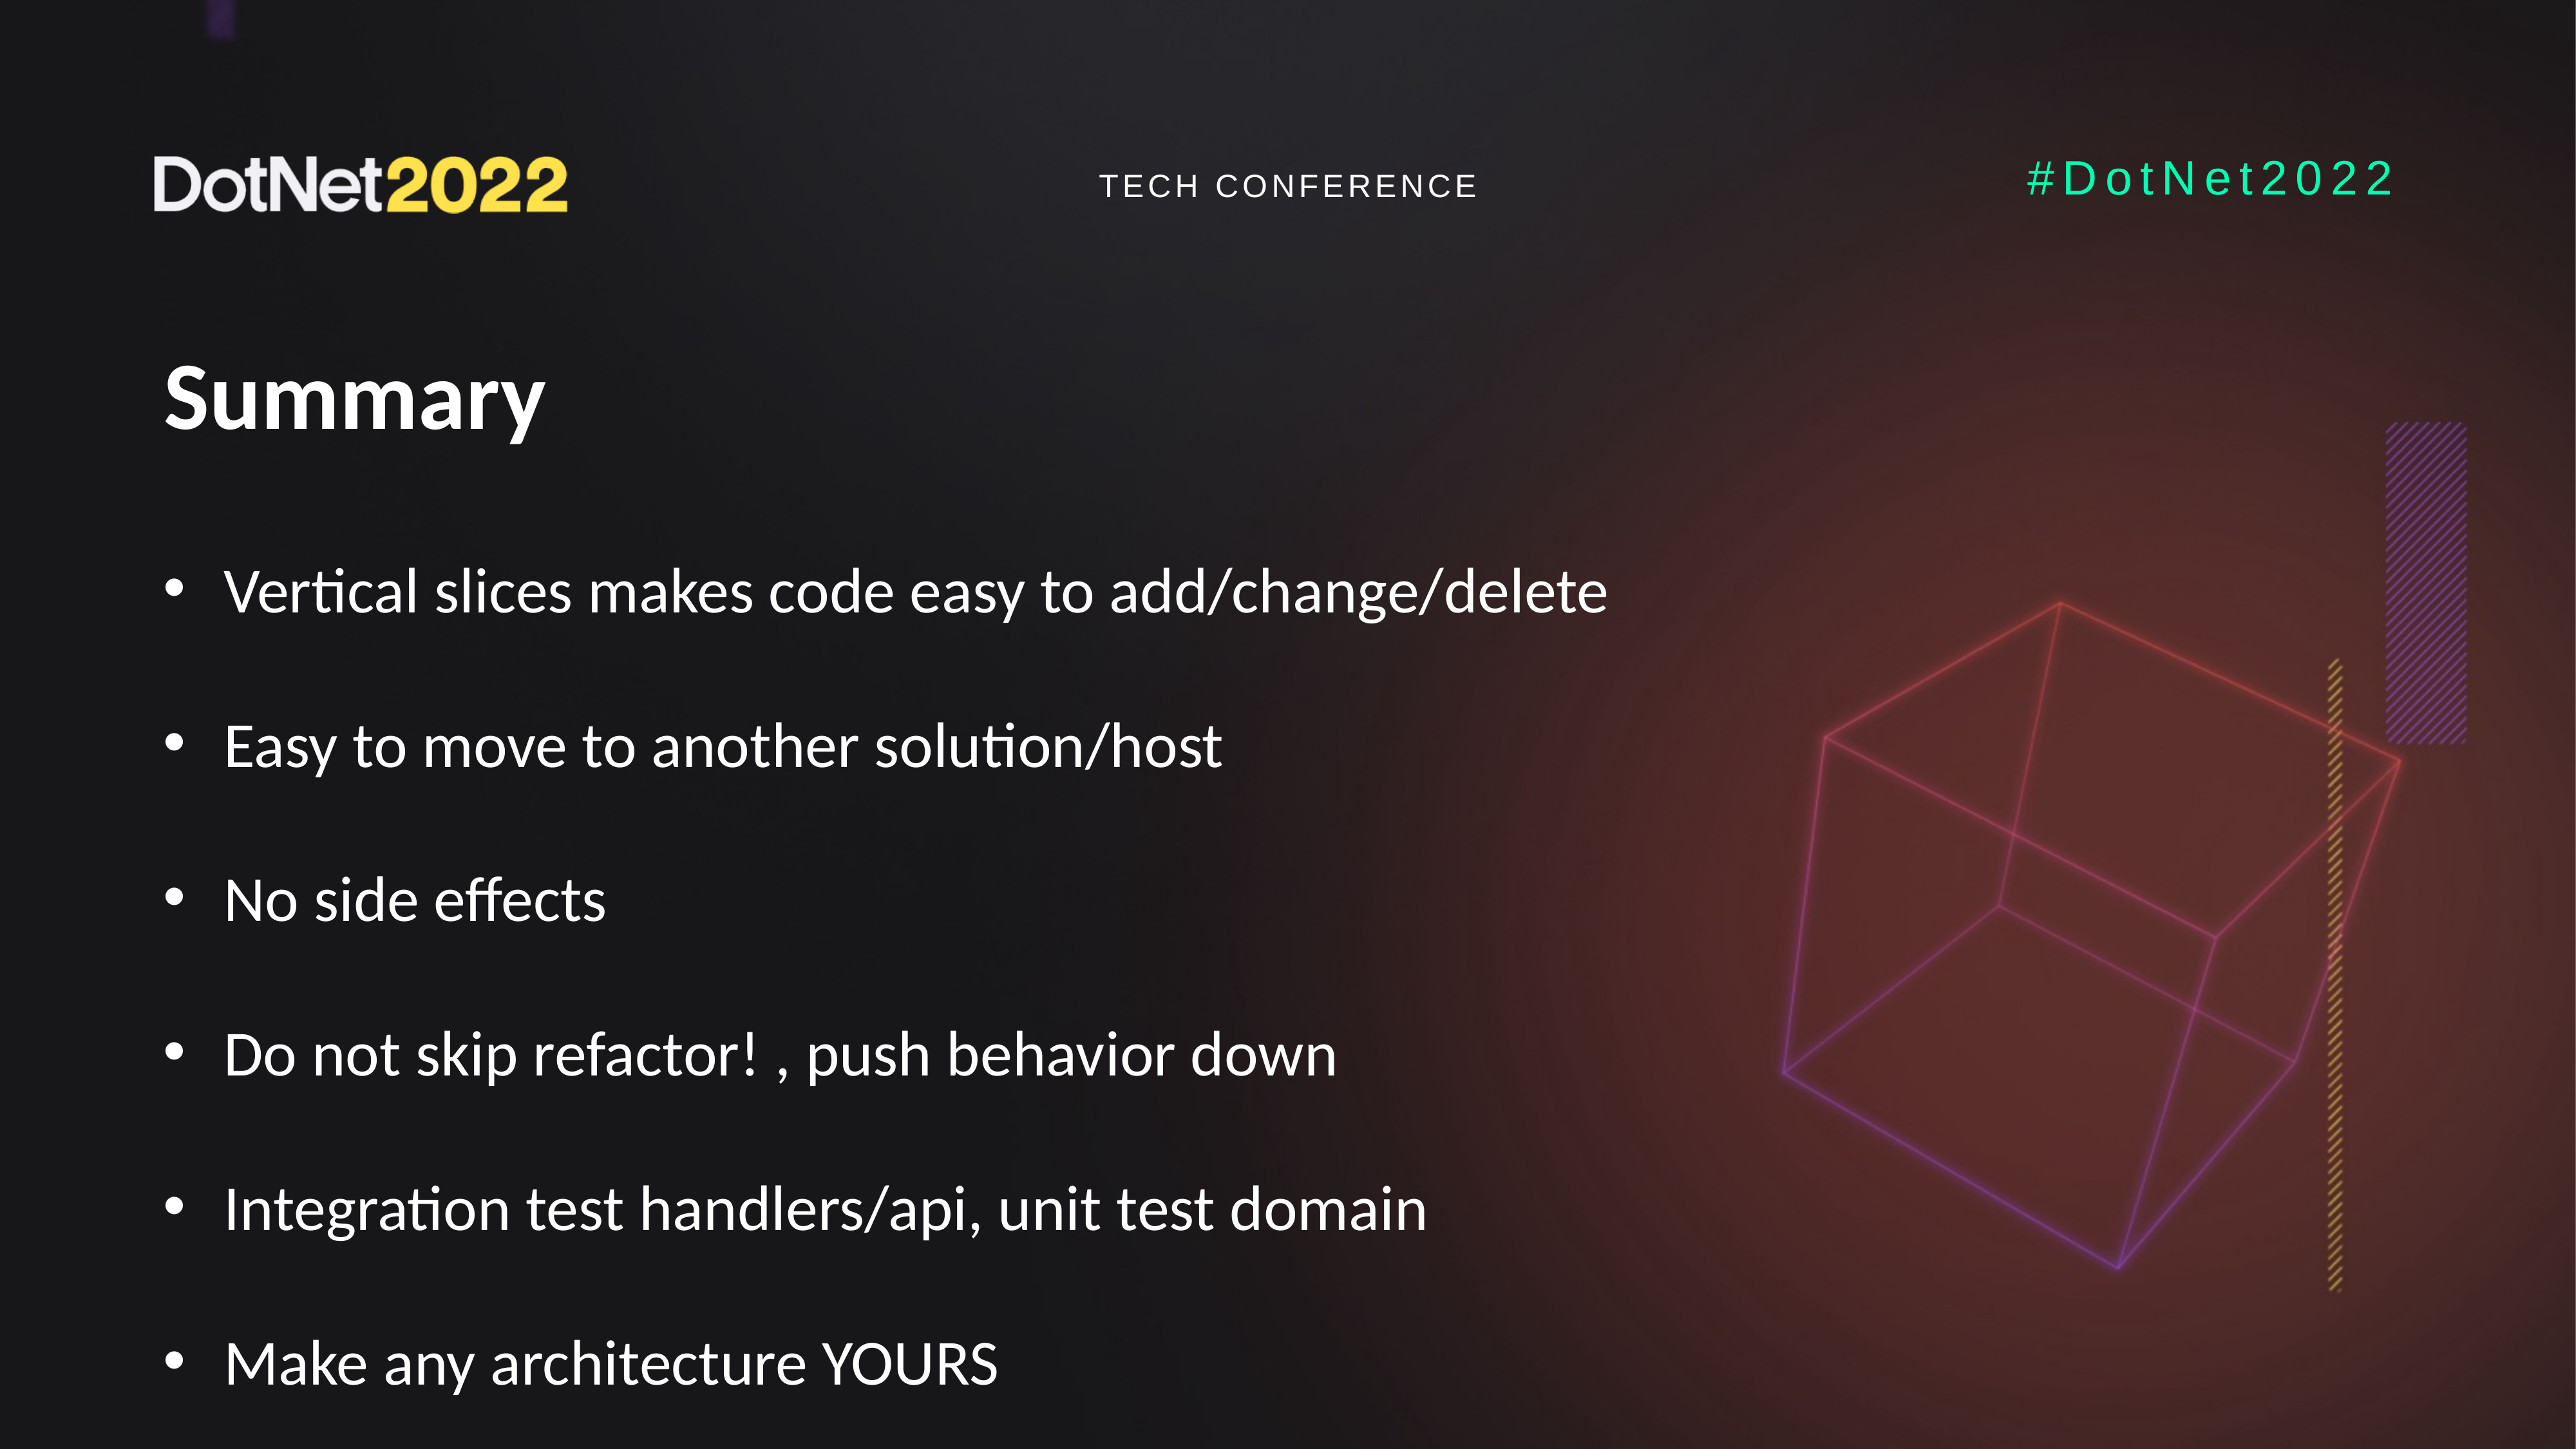

# Summary
Vertical slices makes code easy to add/change/delete
Easy to move to another solution/host
No side effects
Do not skip refactor! , push behavior down
Integration test handlers/api, unit test domain
Make any architecture YOURS